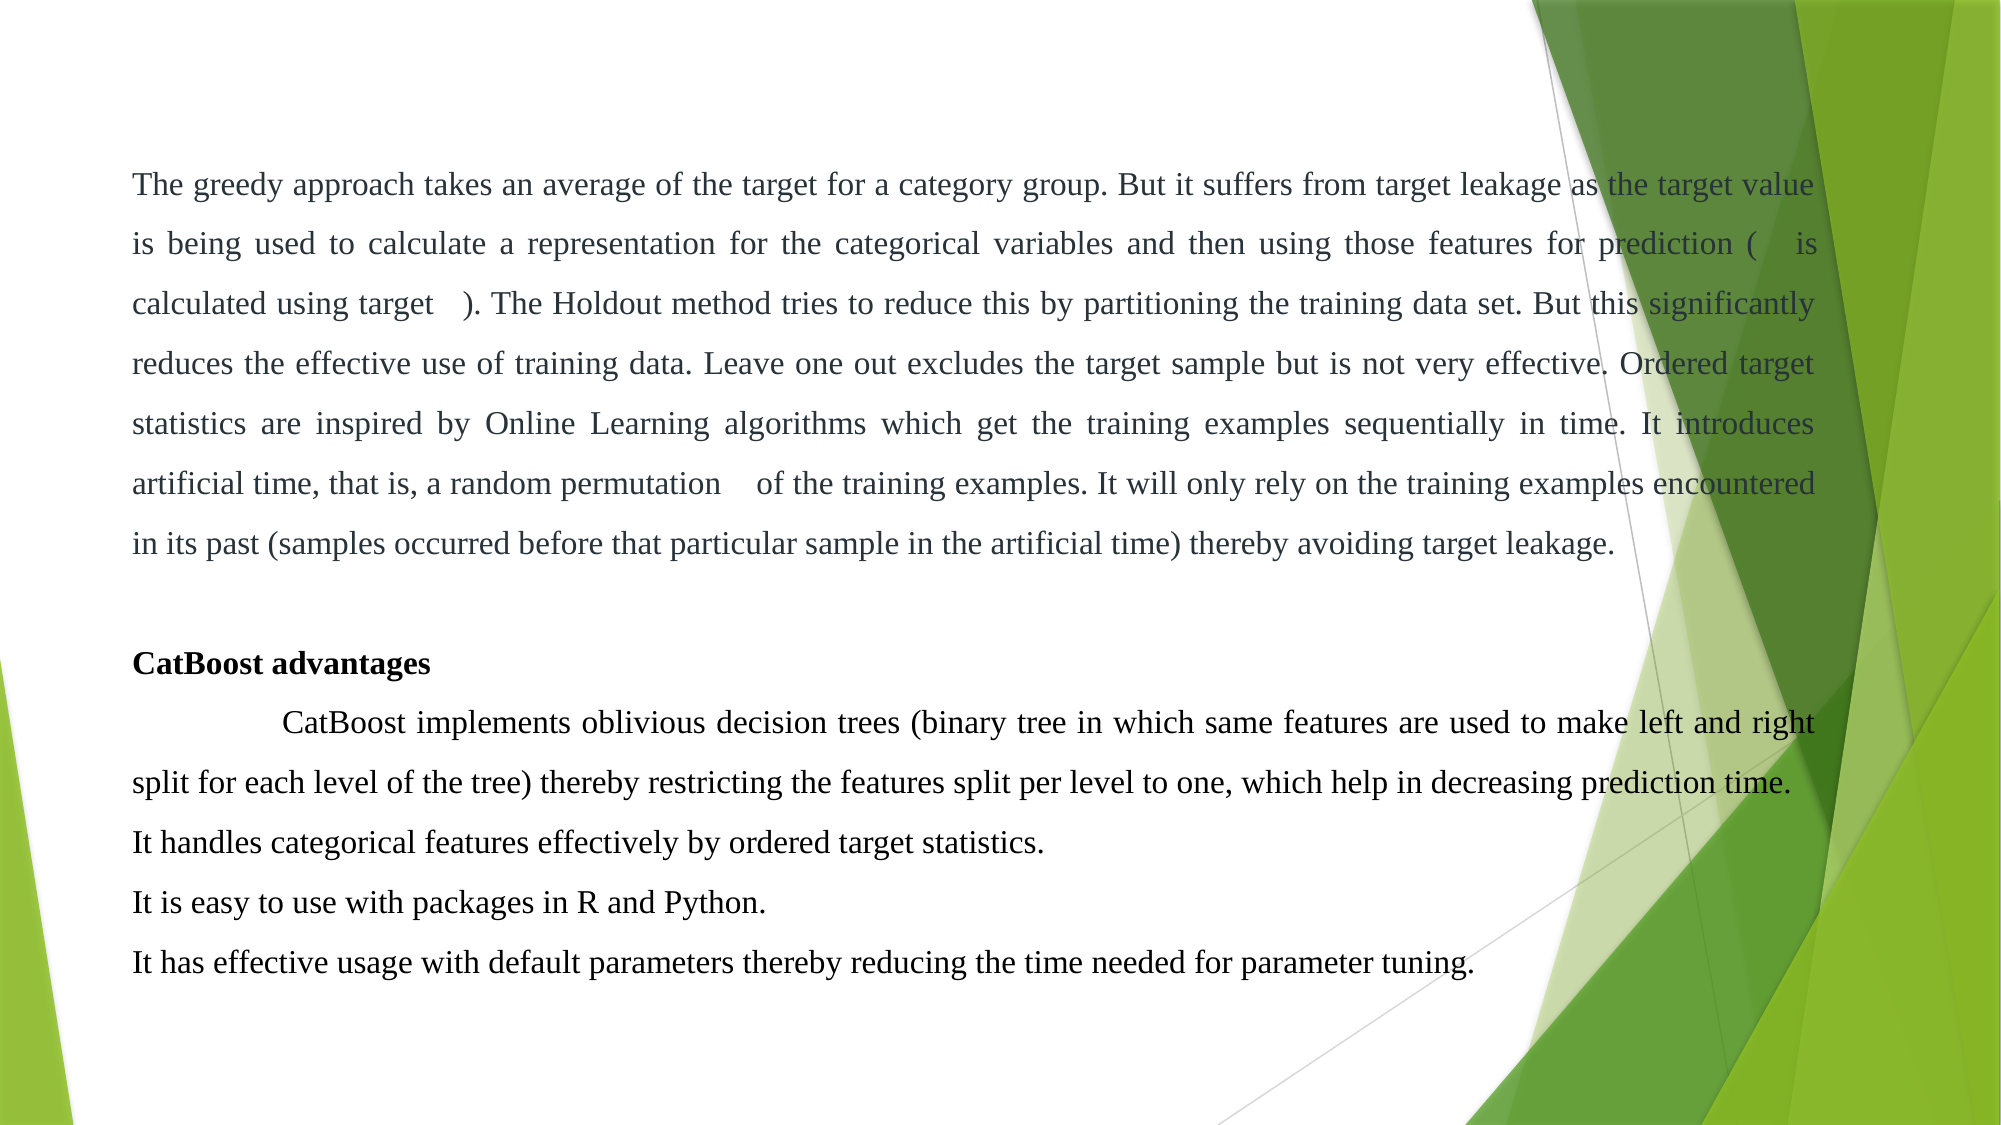

The greedy approach takes an average of the target for a category group. But it suffers from target leakage as the target value is being used to calculate a representation for the categorical variables and then using those features for prediction (   is calculated using target   ). The Holdout method tries to reduce this by partitioning the training data set. But this significantly reduces the effective use of training data. Leave one out excludes the target sample but is not very effective. Ordered target statistics are inspired by Online Learning algorithms which get the training examples sequentially in time. It introduces artificial time, that is, a random permutation    of the training examples. It will only rely on the training examples encountered in its past (samples occurred before that particular sample in the artificial time) thereby avoiding target leakage.

CatBoost advantages
	CatBoost implements oblivious decision trees (binary tree in which same features are used to make left and right split for each level of the tree) thereby restricting the features split per level to one, which help in decreasing prediction time.
It handles categorical features effectively by ordered target statistics.
It is easy to use with packages in R and Python.
It has effective usage with default parameters thereby reducing the time needed for parameter tuning.